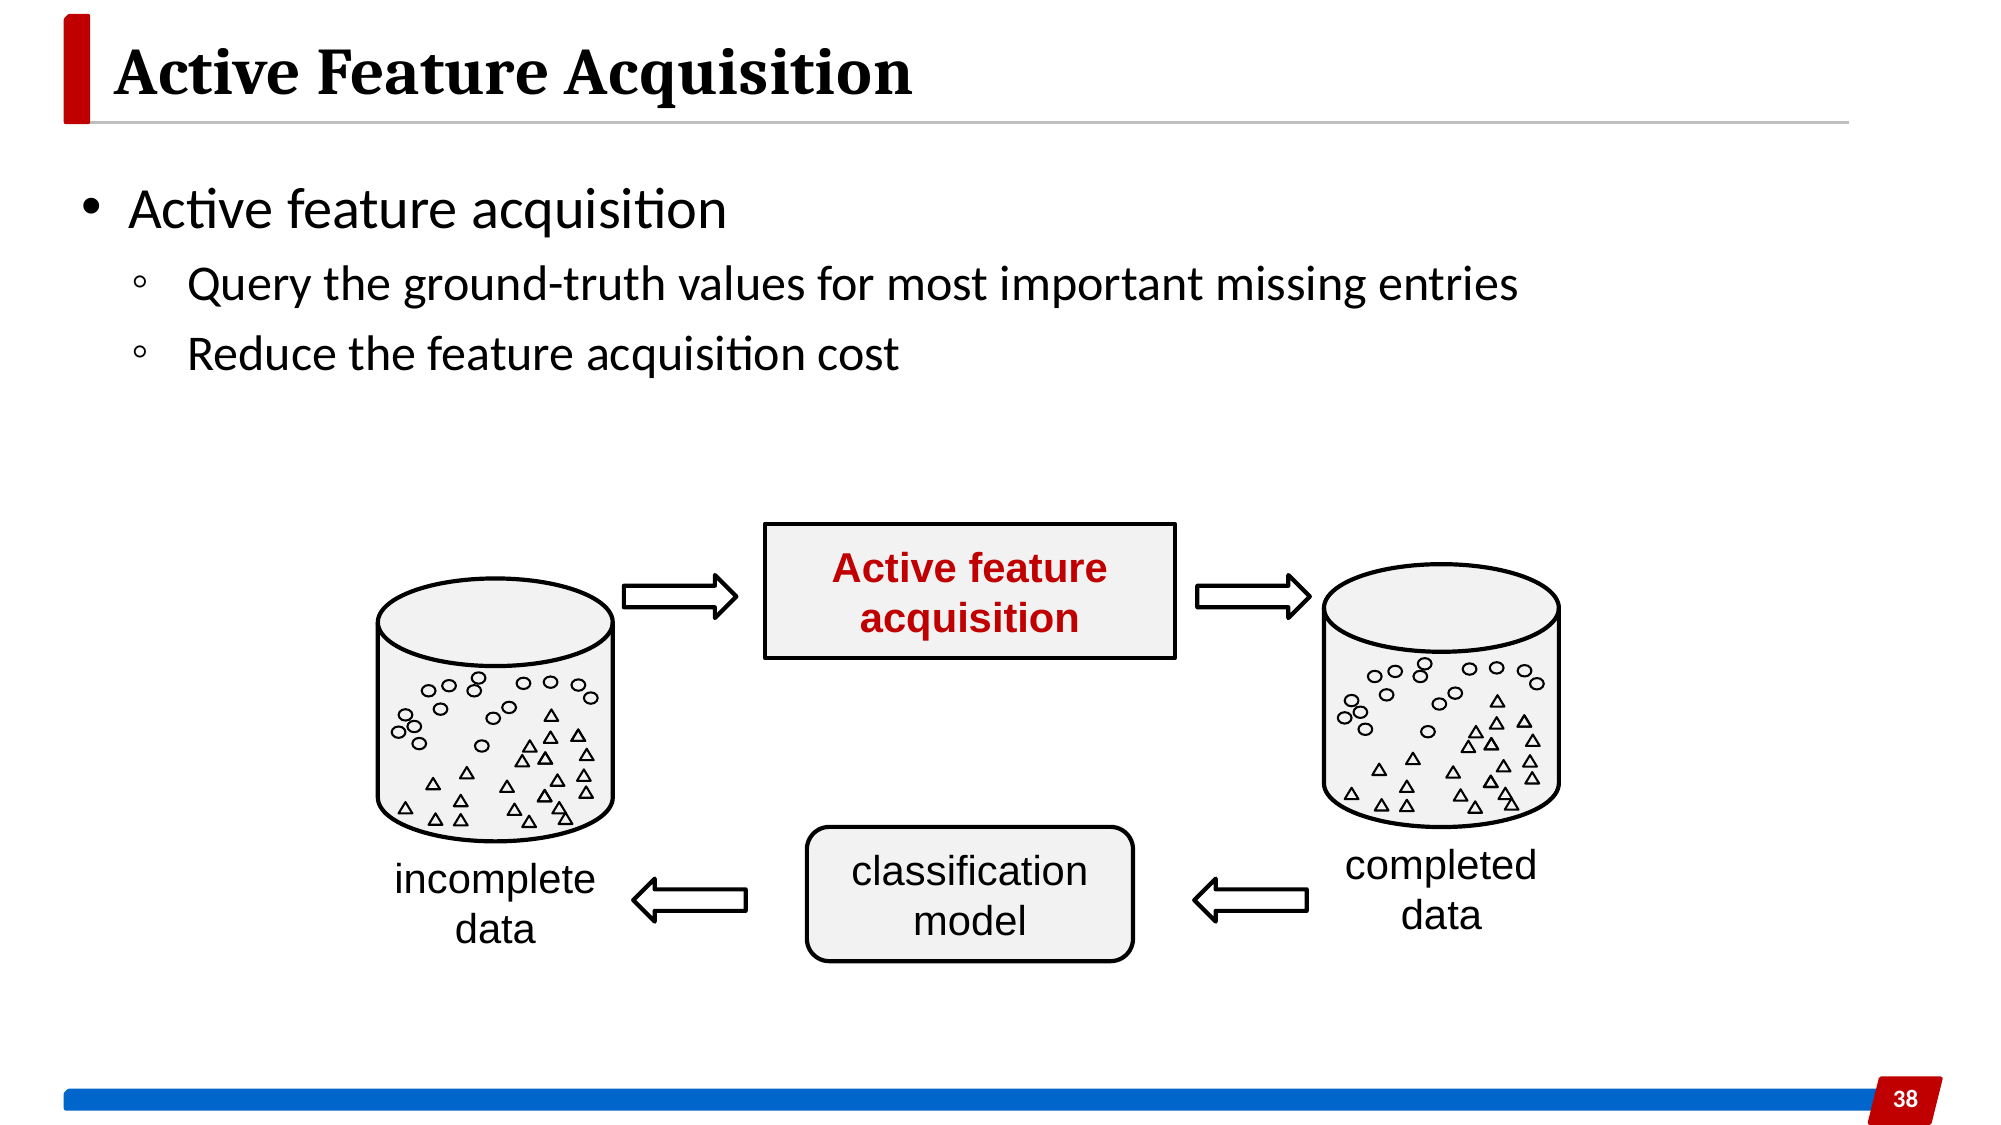

# Active Feature Acquisition
Active feature acquisition
Query the ground-truth values for most important missing entries
Reduce the feature acquisition cost
Active feature acquisition

completed data

incomplete data
classification
model

38